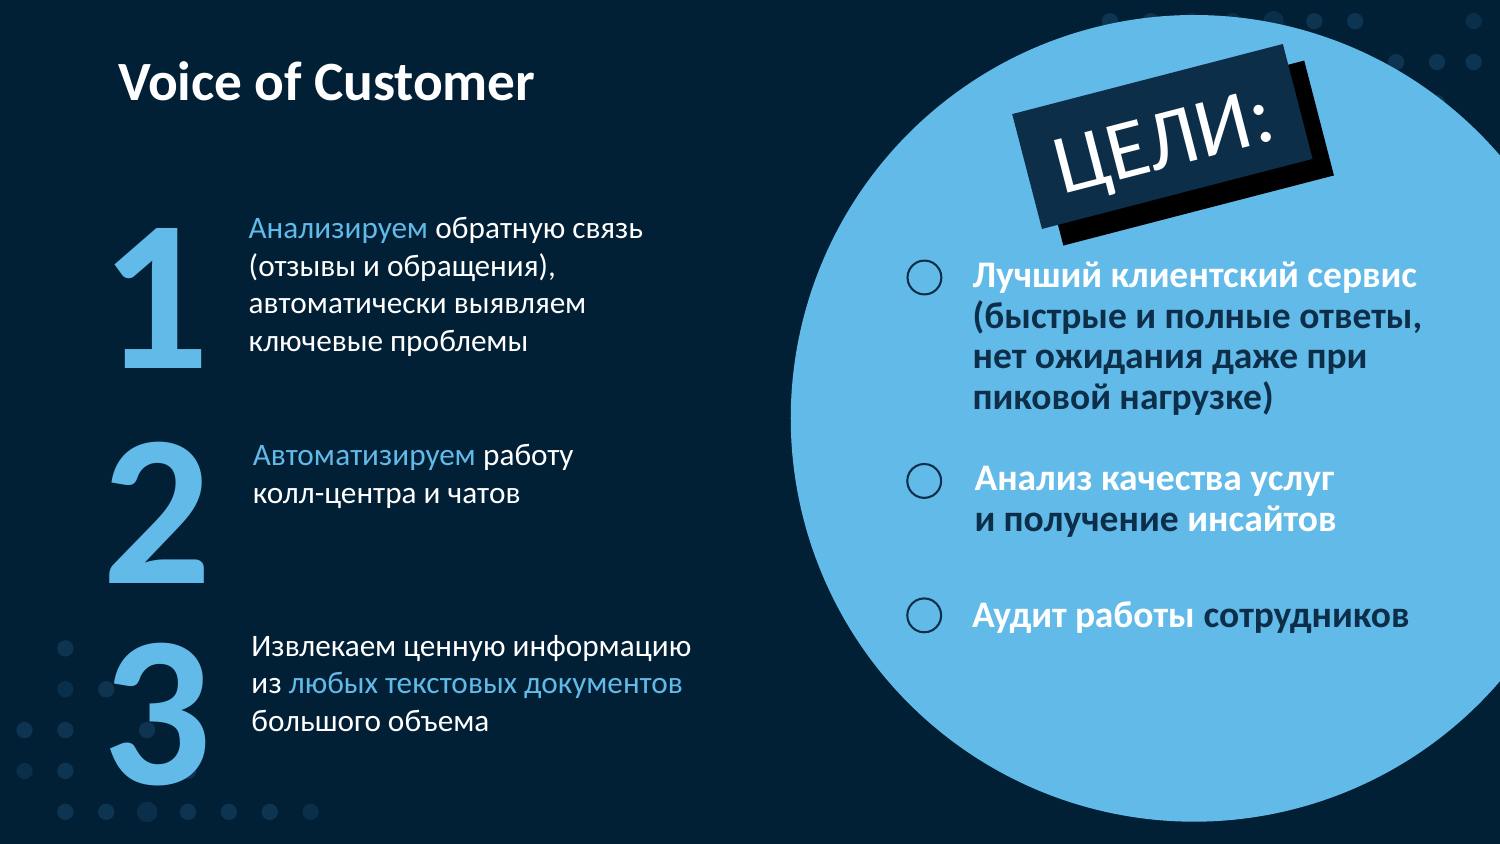

ЦЕЛИ:

1
Анализируем обратную связь (отзывы и обращения), автоматически выявляем ключевые проблемы
Лучший клиентский сервис (быстрые и полные ответы, нет ожидания даже при пиковой нагрузке)

2
Автоматизируем работу
колл-центра и чатов
Анализ качества услуг
и получение инсайтов

3
Аудит работы сотрудников

Извлекаем ценную информацию из любых текстовых документов большого объема
# Voice of Customer